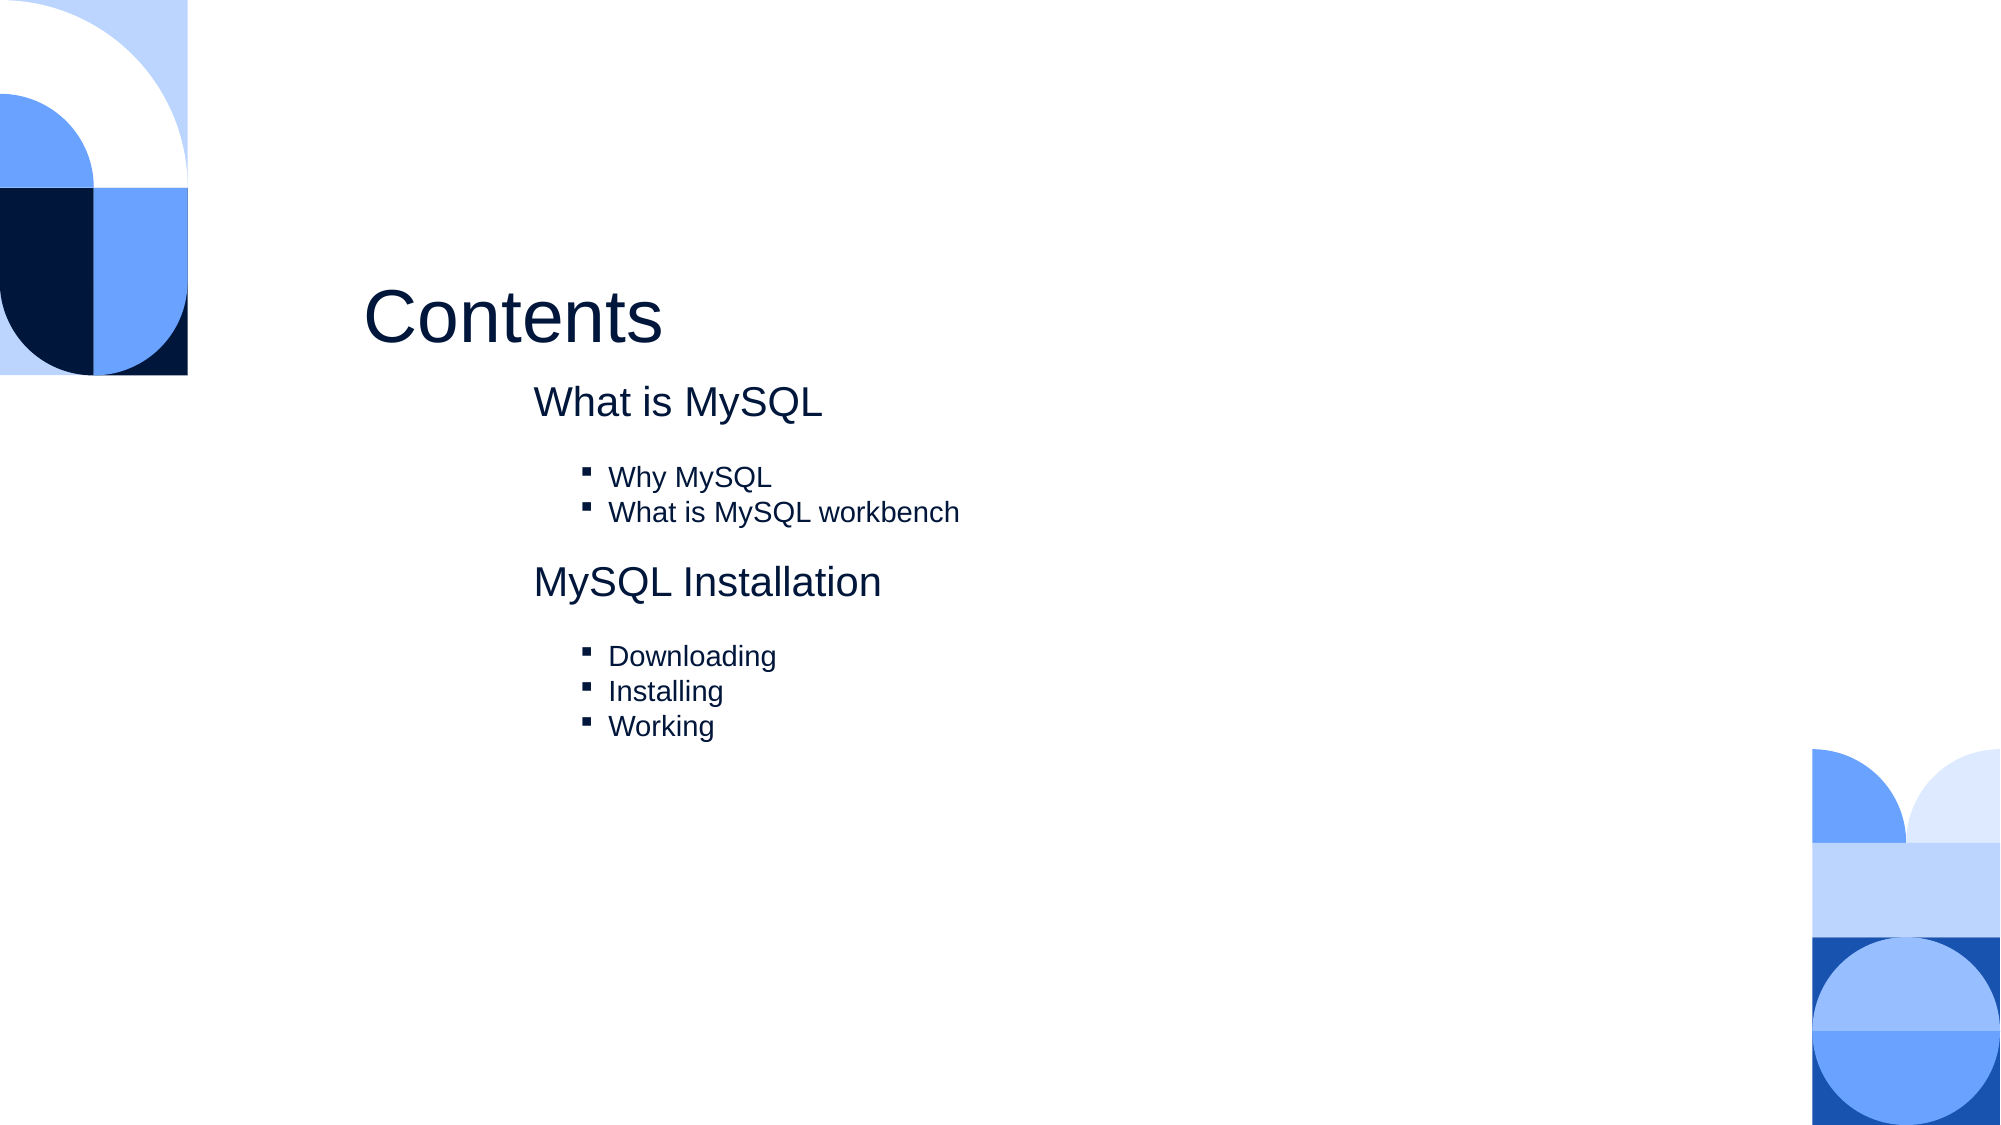

Contents
What is MySQL
Why MySQL
What is MySQL workbench
MySQL Installation
Downloading
Installing
Working